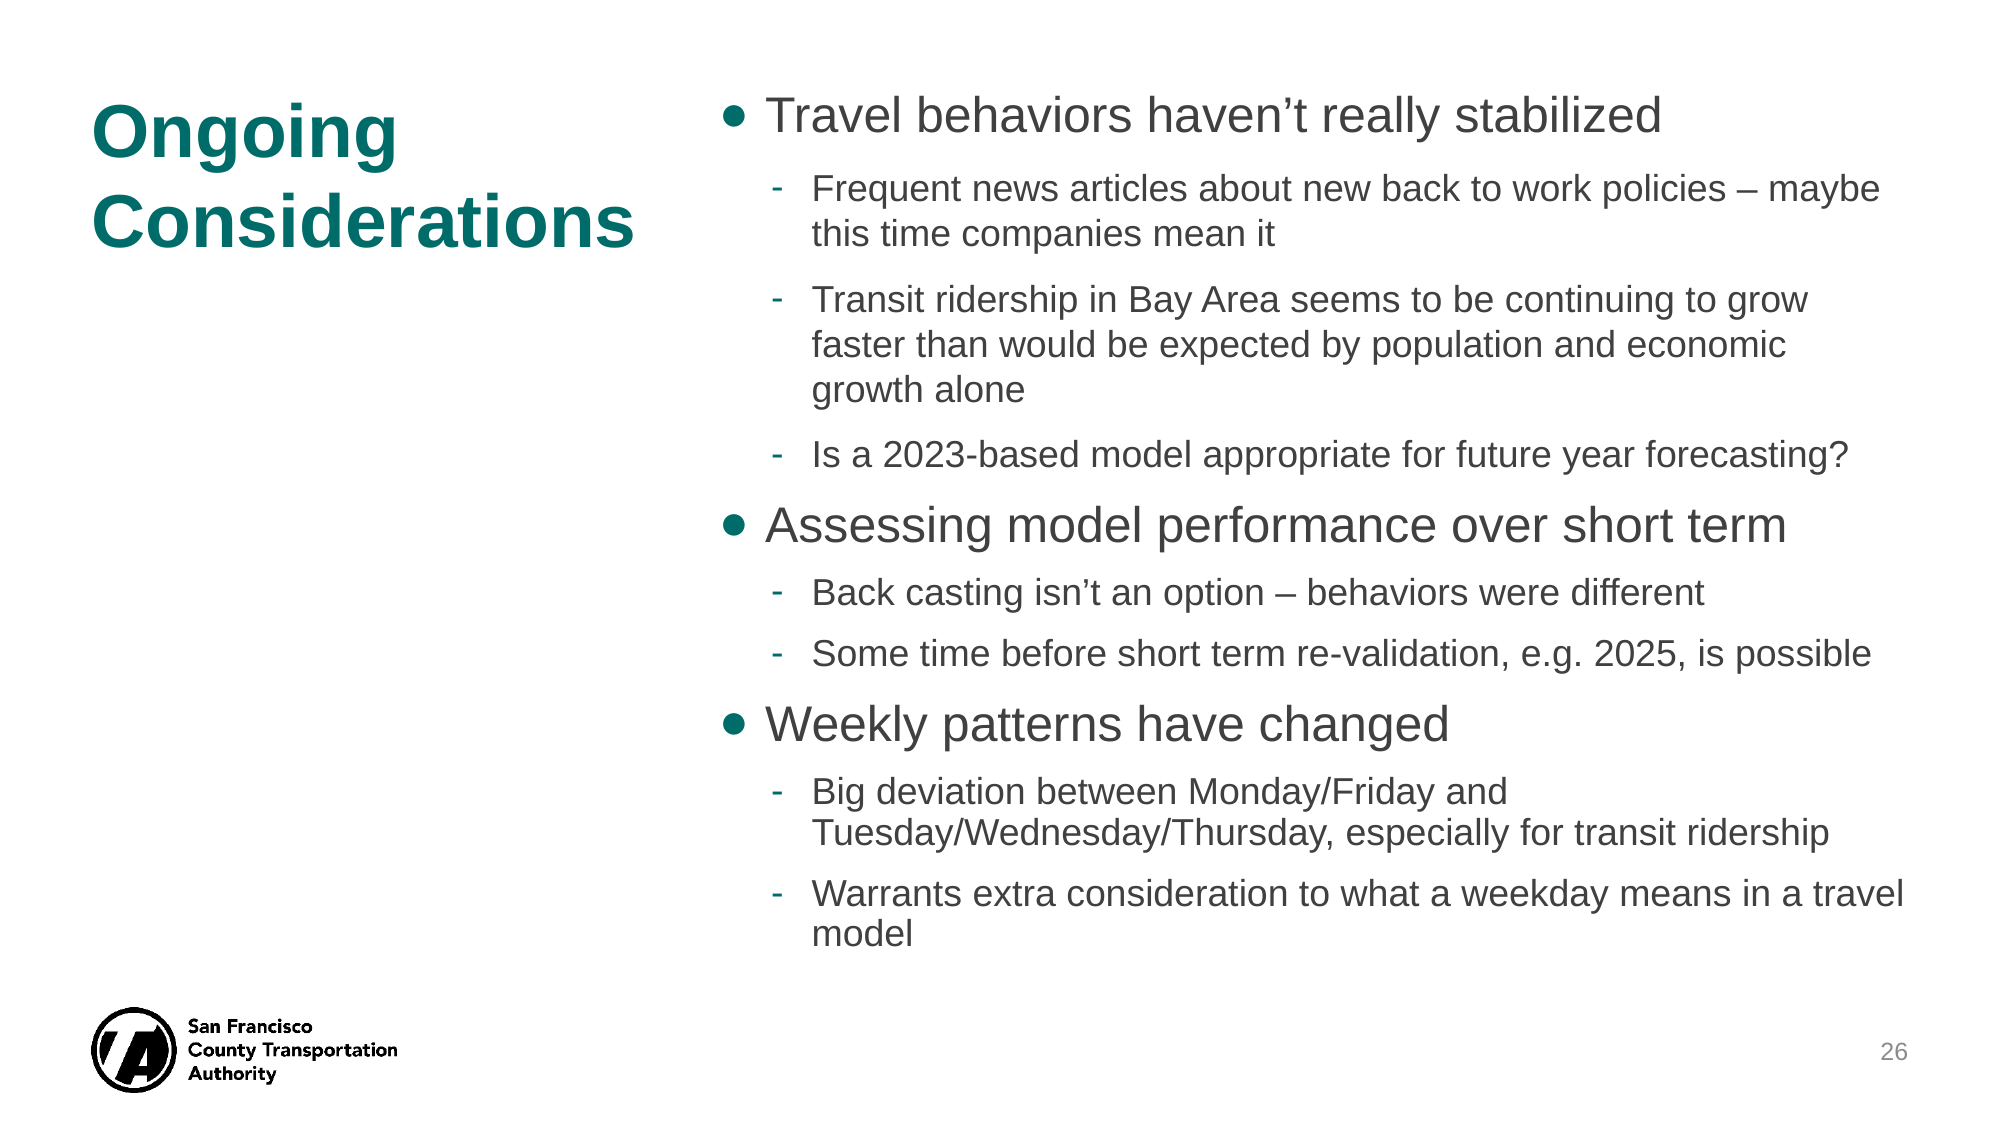

Travel behaviors haven’t really stabilized
Frequent news articles about new back to work policies – maybe this time companies mean it
Transit ridership in Bay Area seems to be continuing to grow faster than would be expected by population and economic growth alone
Is a 2023-based model appropriate for future year forecasting?
Assessing model performance over short term
Back casting isn’t an option – behaviors were different
Some time before short term re-validation, e.g. 2025, is possible
Weekly patterns have changed
Big deviation between Monday/Friday and Tuesday/Wednesday/Thursday, especially for transit ridership
Warrants extra consideration to what a weekday means in a travel model

# Ongoing Considerations
26